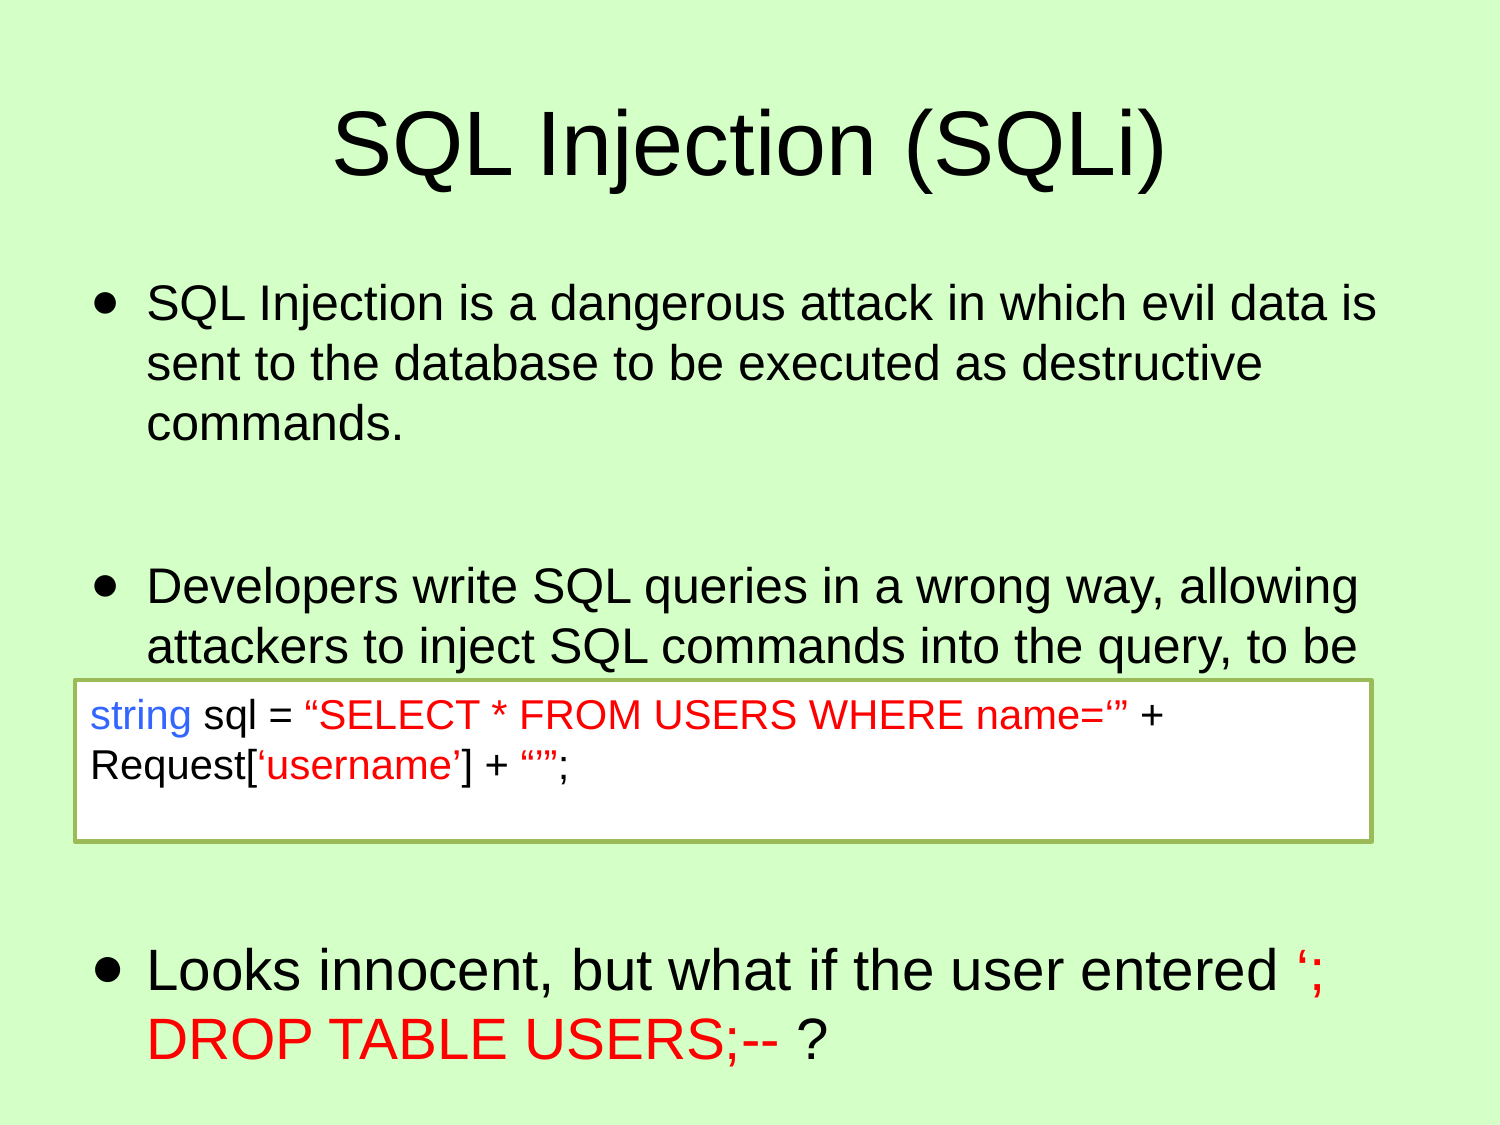

# SQL Injection (SQLi)
SQL Injection is a dangerous attack in which evil data is sent to the database to be executed as destructive commands.

Developers write SQL queries in a wrong way, allowing attackers to inject SQL commands into the query, to be executed as SQL code. Example:

Looks innocent, but what if the user entered ‘; DROP TABLE USERS;-- ?

string sql = “SELECT * FROM USERS WHERE name=‘” +
Request[‘username’] + “’”;